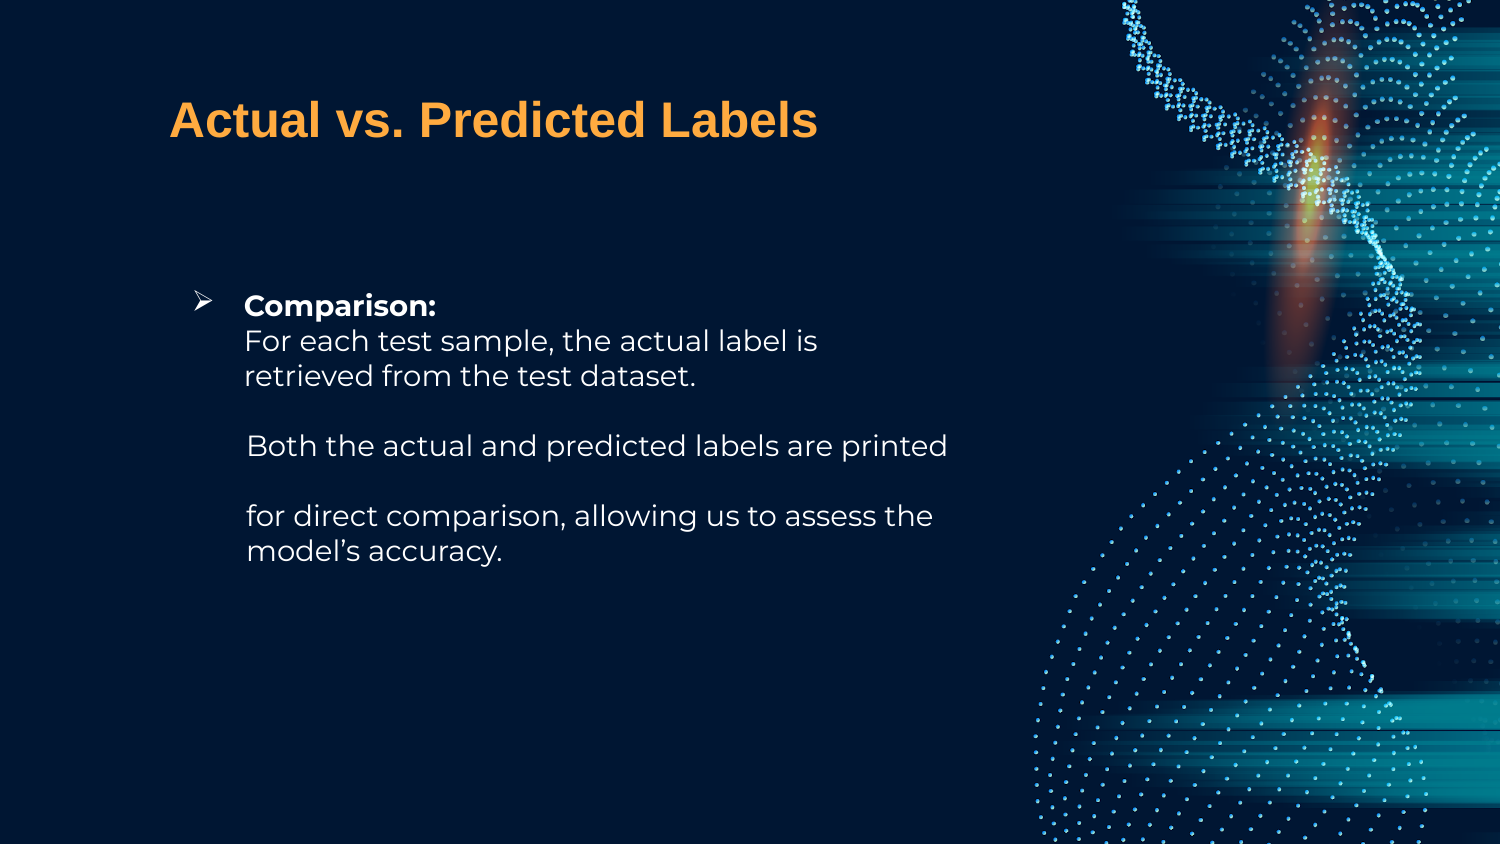

# Actual vs. Predicted Labels
Comparison:
For each test sample, the actual label is retrieved from the test dataset.
       Both the actual and predicted labels are printed
       for direct comparison, allowing us to assess the
       model’s accuracy.